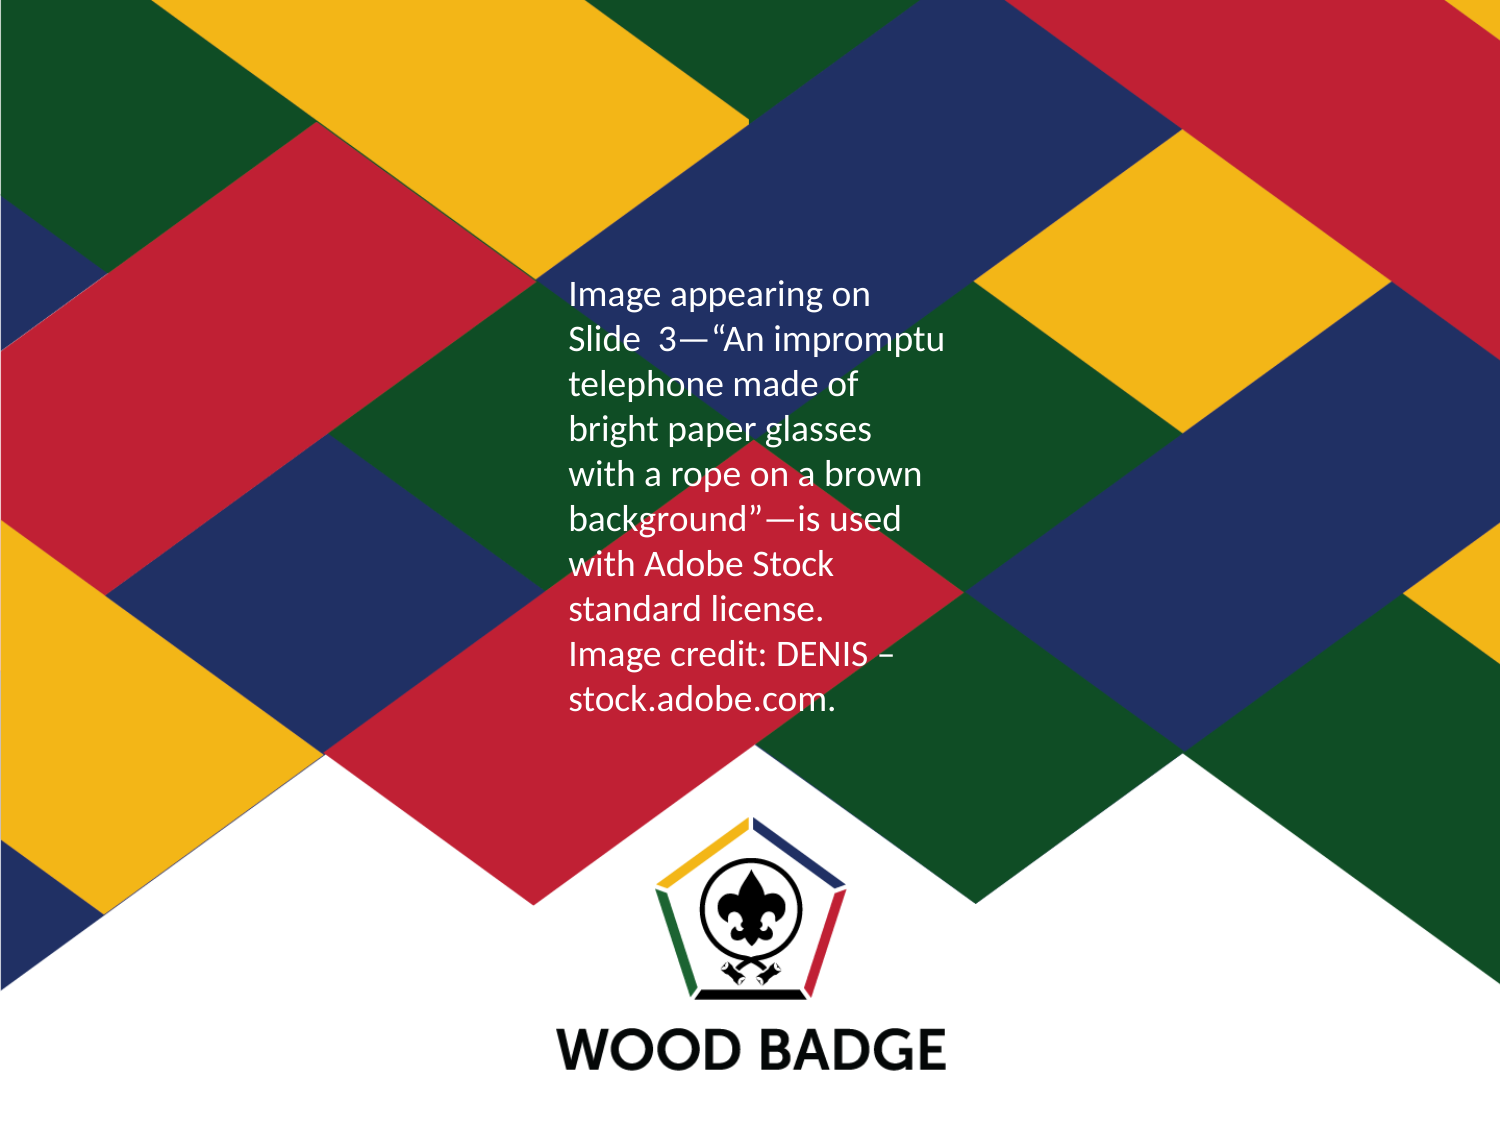

Image appearing on Slide  3—“An impromptu telephone made of bright paper glasses with a rope on a brown background”—is used with Adobe Stock standard license.
Image credit: DENIS – stock.adobe.com.